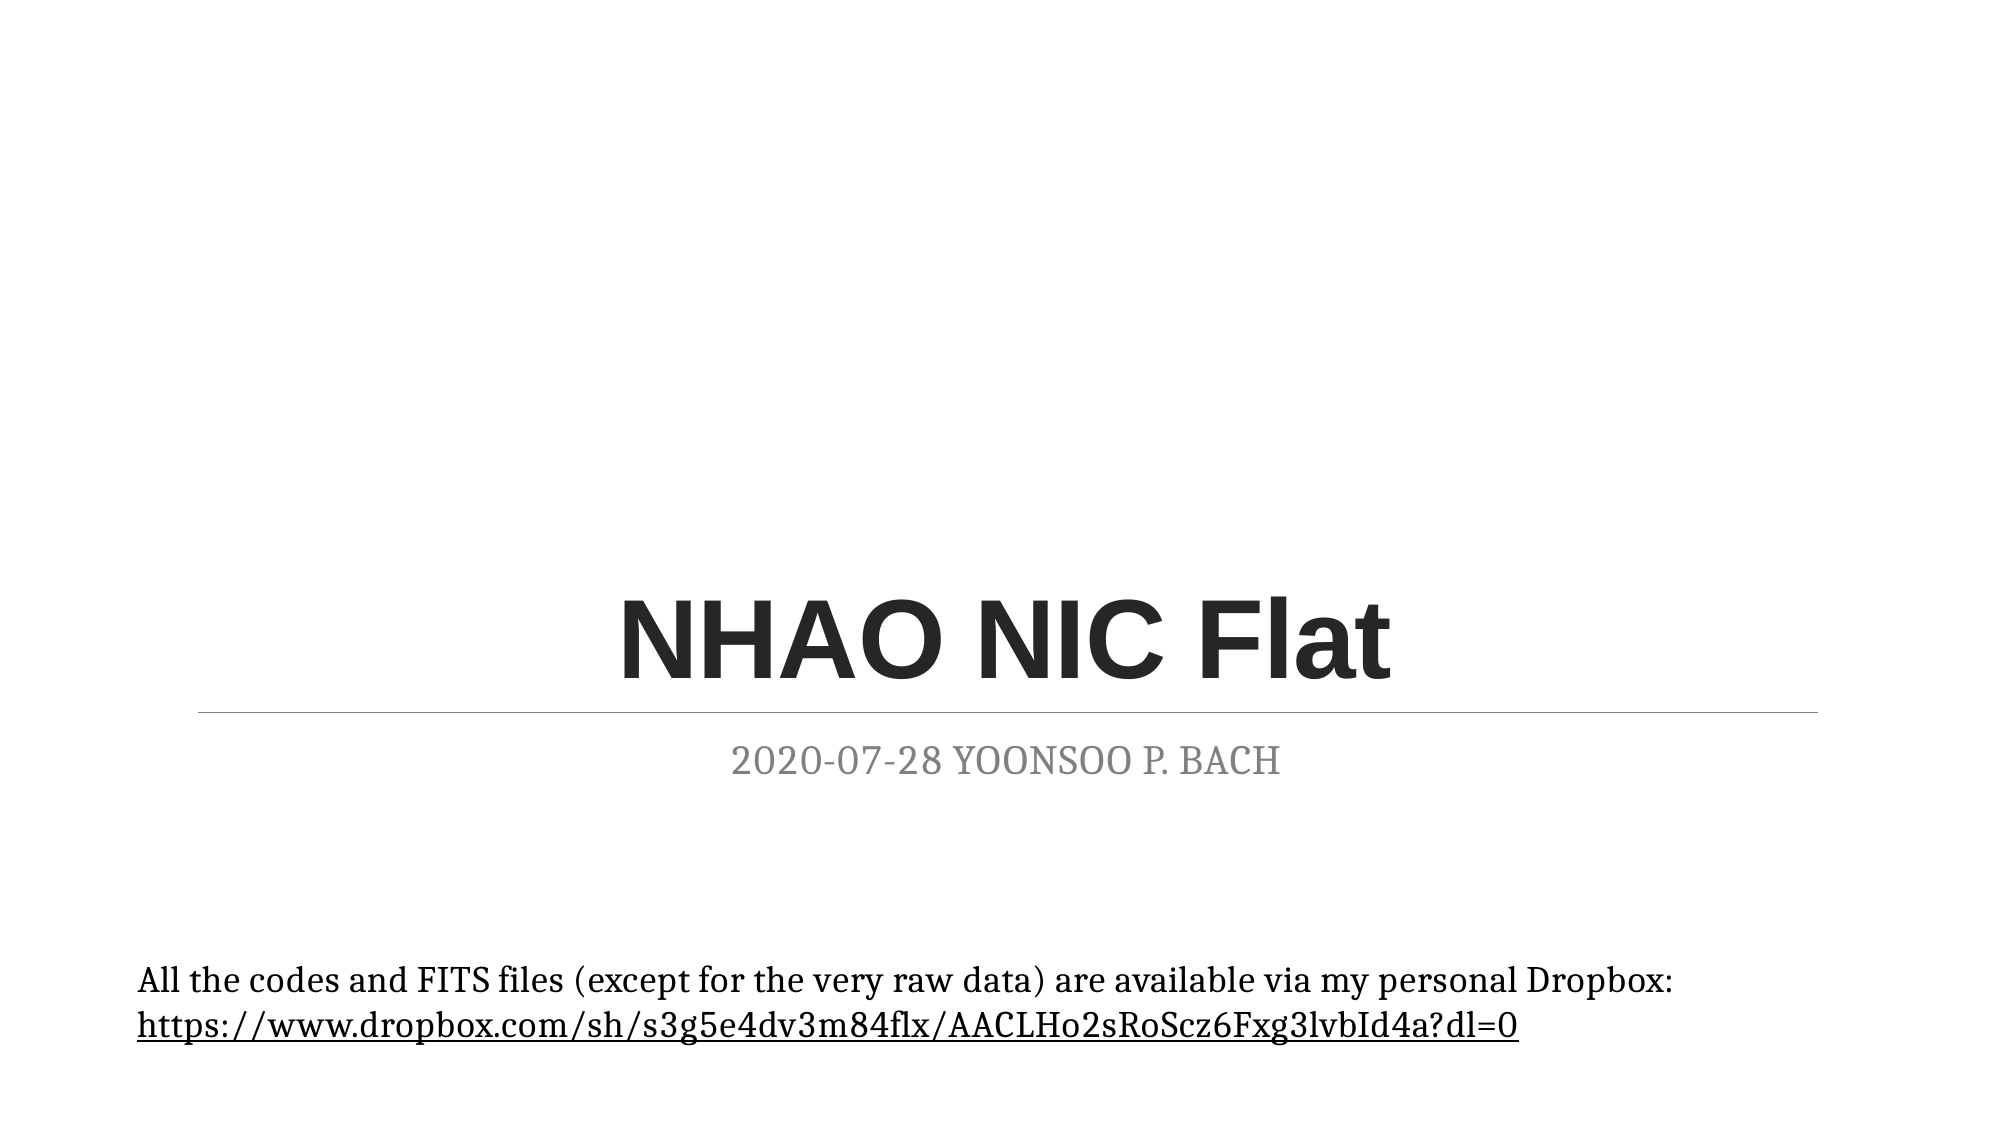

# NHAO NIC Flat
2020-07-28 Yoonsoo P. Bach
All the codes and FITS files (except for the very raw data) are available via my personal Dropbox:
https://www.dropbox.com/sh/s3g5e4dv3m84flx/AACLHo2sRoScz6Fxg3lvbId4a?dl=0